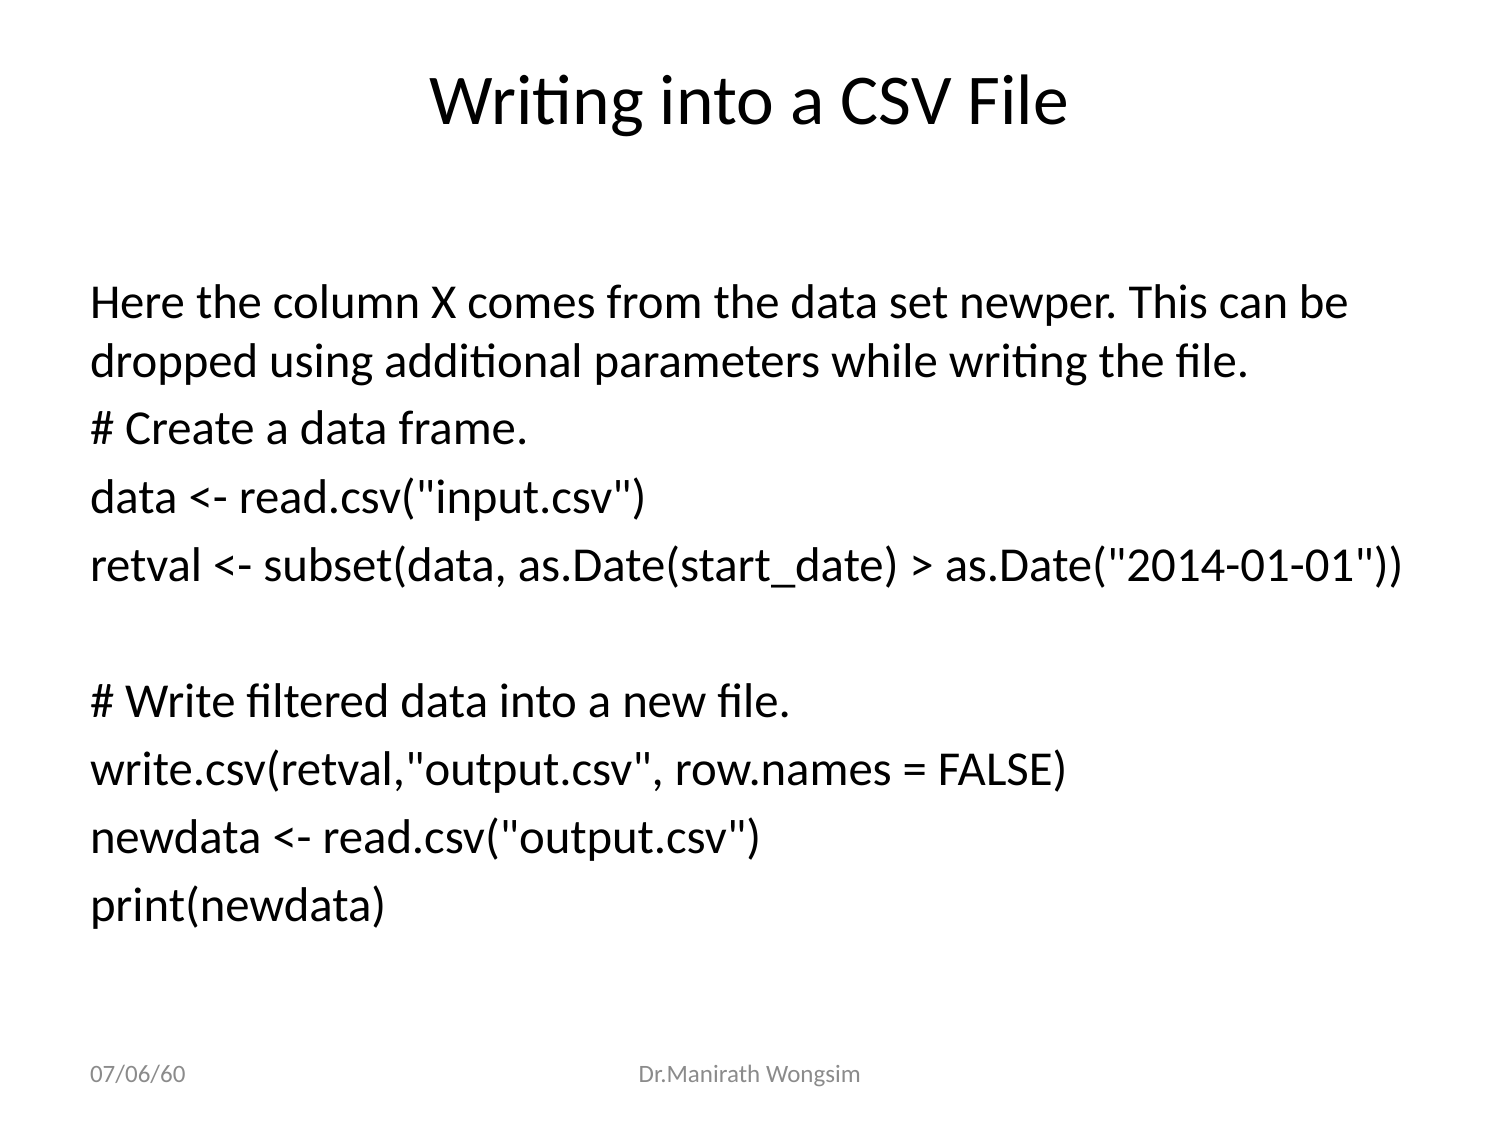

# Writing into a CSV File
Here the column X comes from the data set newper. This can be dropped using additional parameters while writing the file.
# Create a data frame.
data <- read.csv("input.csv")
retval <- subset(data, as.Date(start_date) > as.Date("2014-01-01"))

# Write filtered data into a new file.
write.csv(retval,"output.csv", row.names = FALSE)
newdata <- read.csv("output.csv")
print(newdata)

07/06/60
Dr.Manirath Wongsim